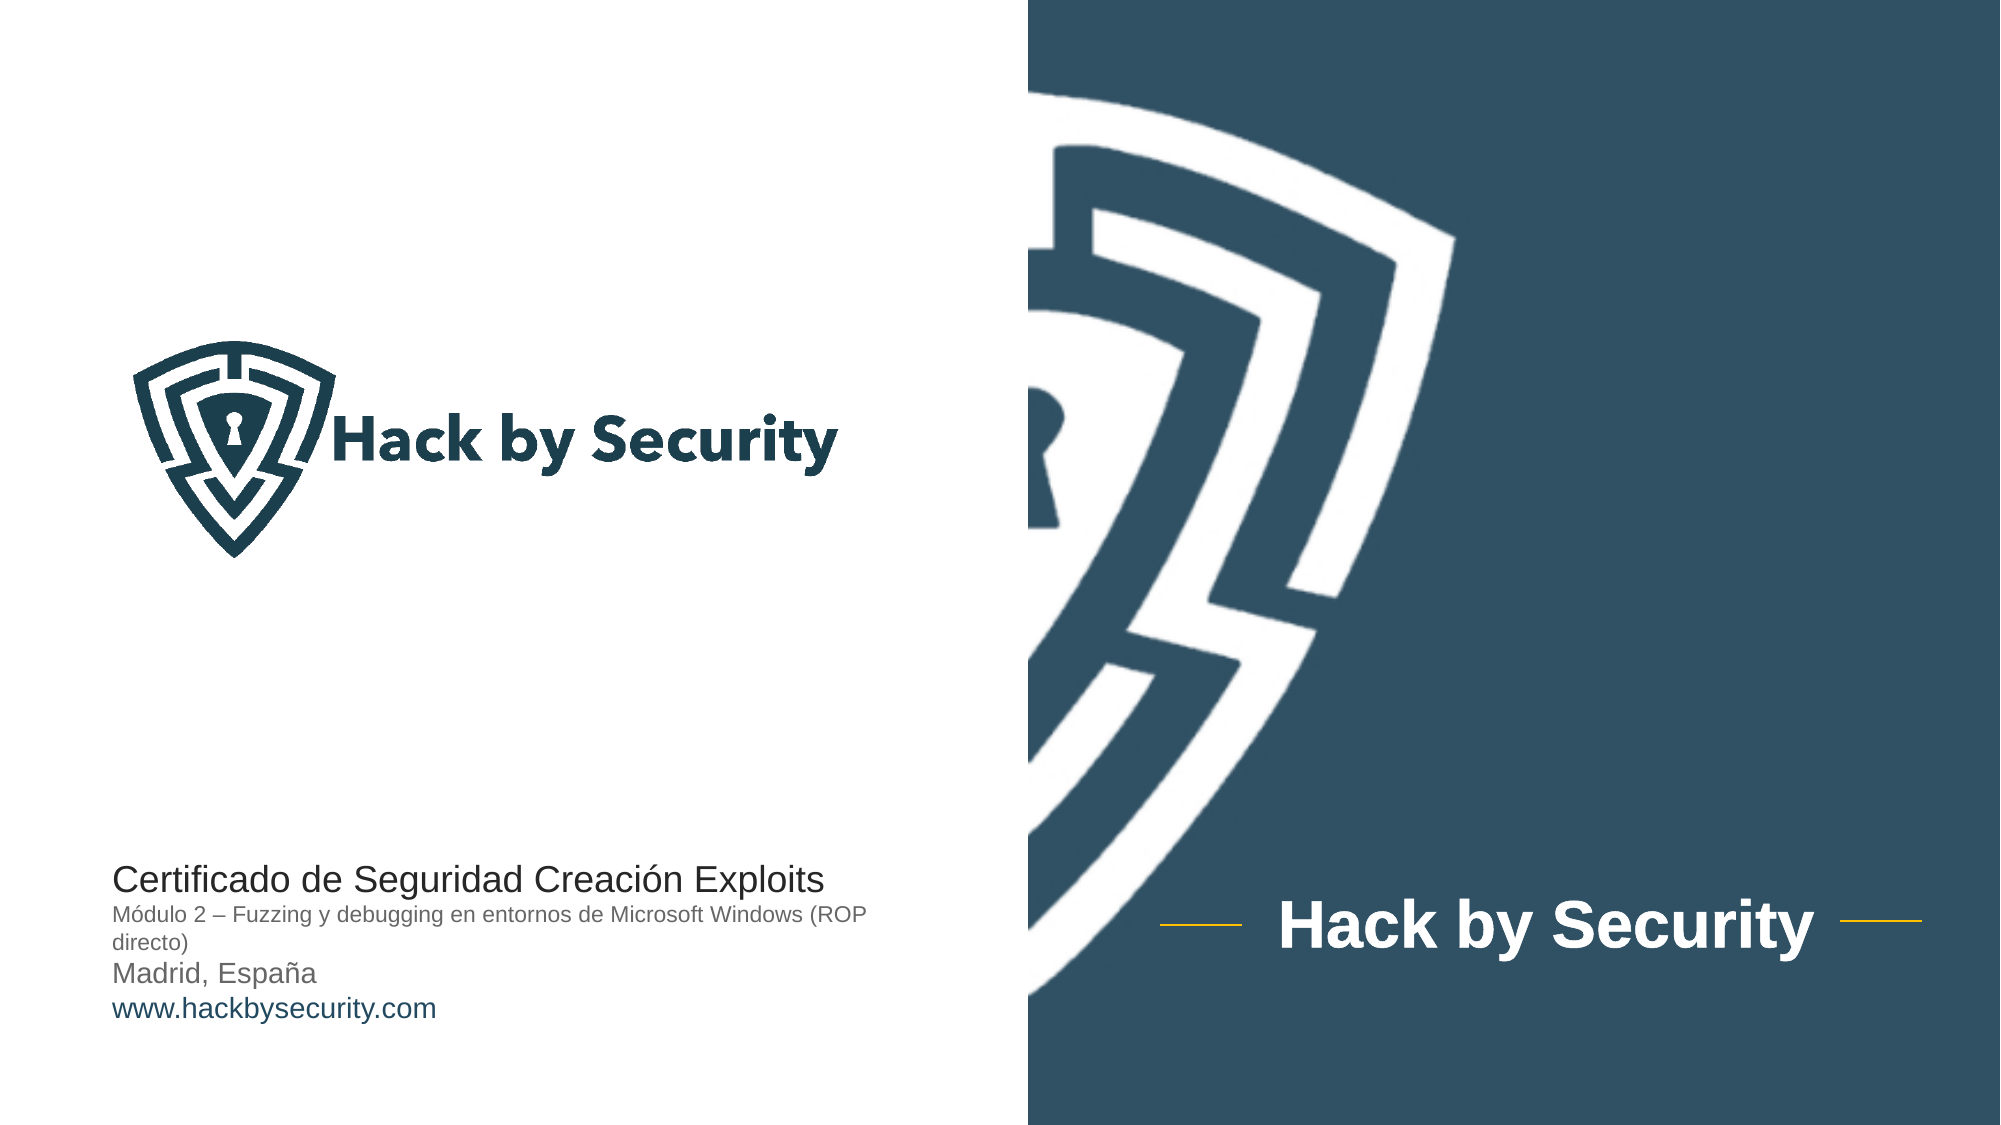

Certificado de Seguridad Creación Exploits
Módulo 2 – Fuzzing y debugging en entornos de Microsoft Windows (ROP directo)
Madrid, España
www.hackbysecurity.com